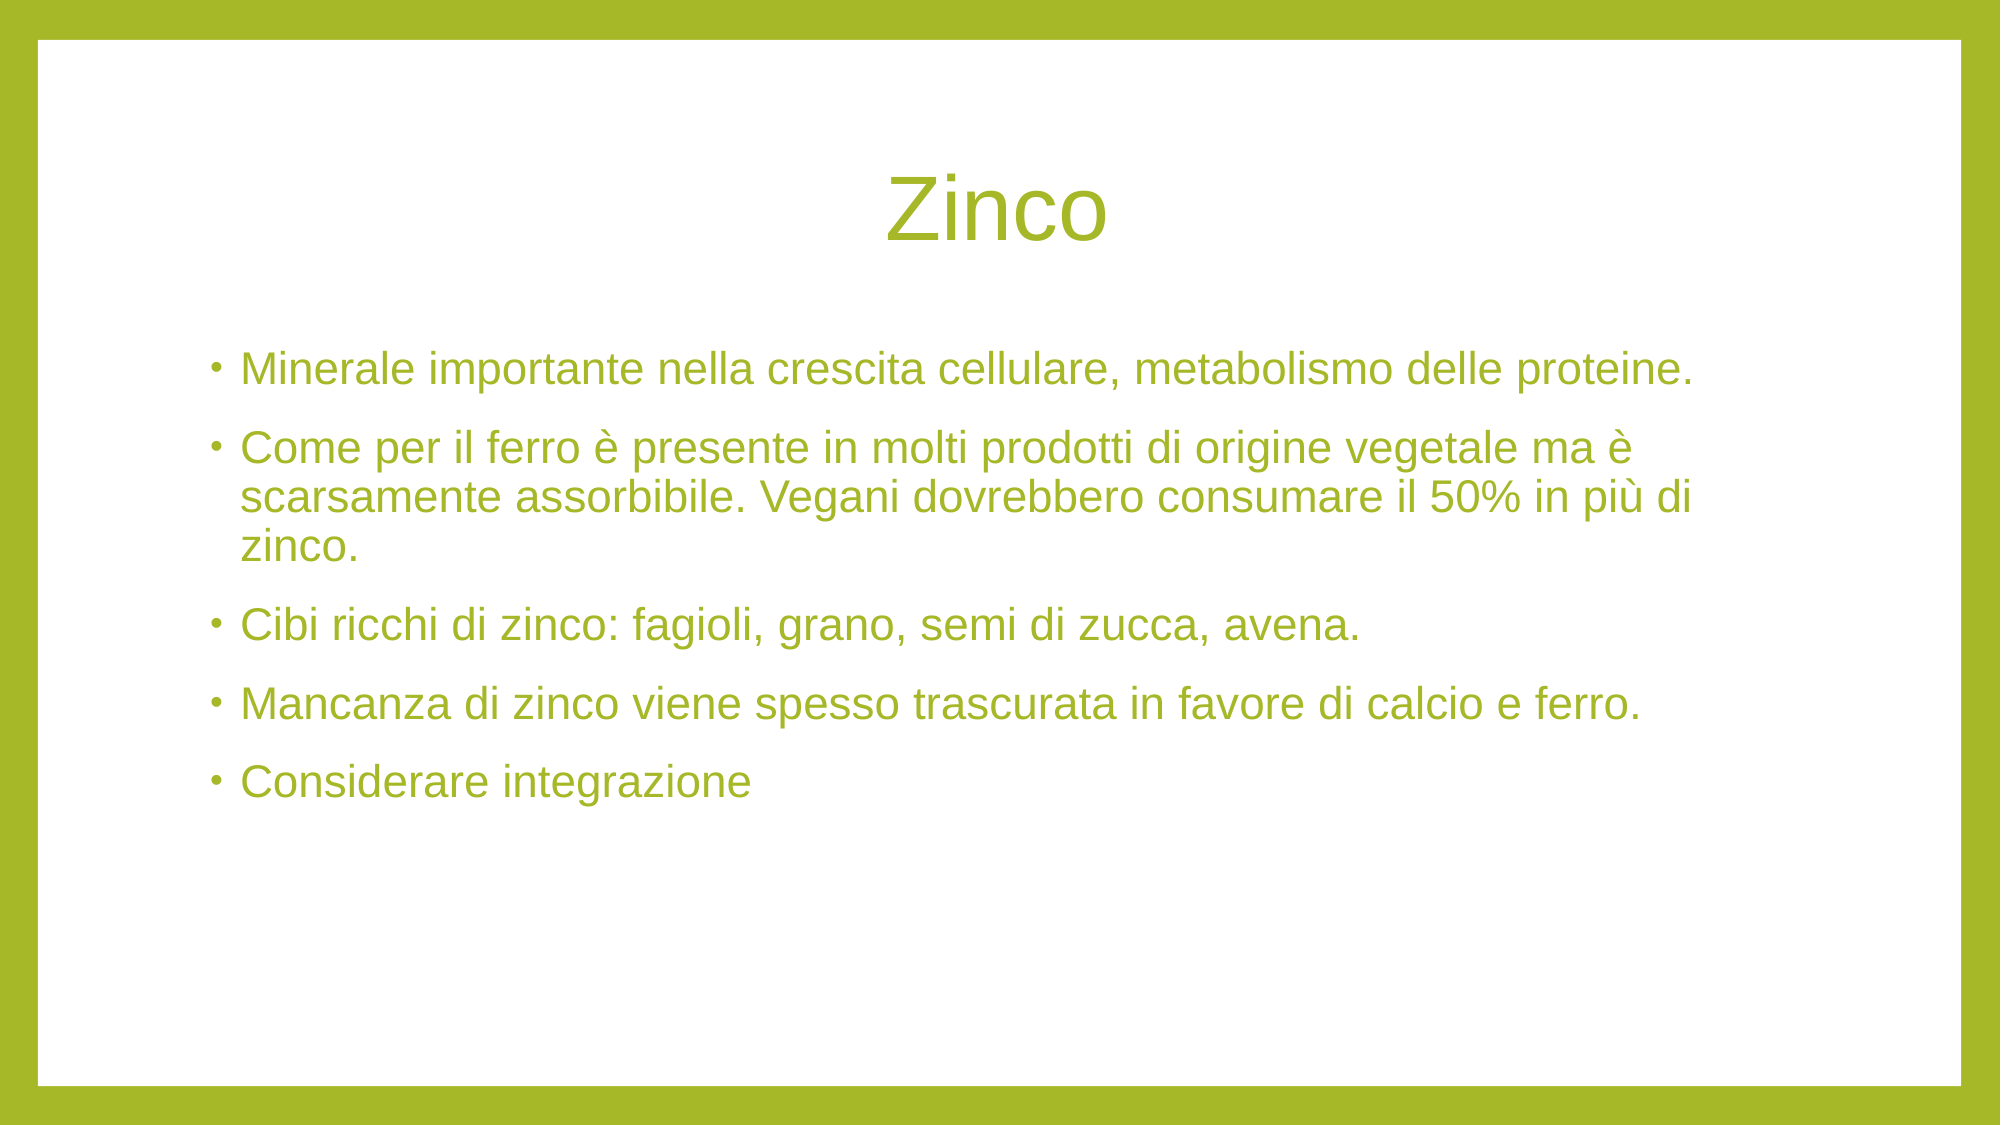

# Zinco
Minerale importante nella crescita cellulare, metabolismo delle proteine.
Come per il ferro è presente in molti prodotti di origine vegetale ma è scarsamente assorbibile. Vegani dovrebbero consumare il 50% in più di zinco.
Cibi ricchi di zinco: fagioli, grano, semi di zucca, avena.
Mancanza di zinco viene spesso trascurata in favore di calcio e ferro.
Considerare integrazione